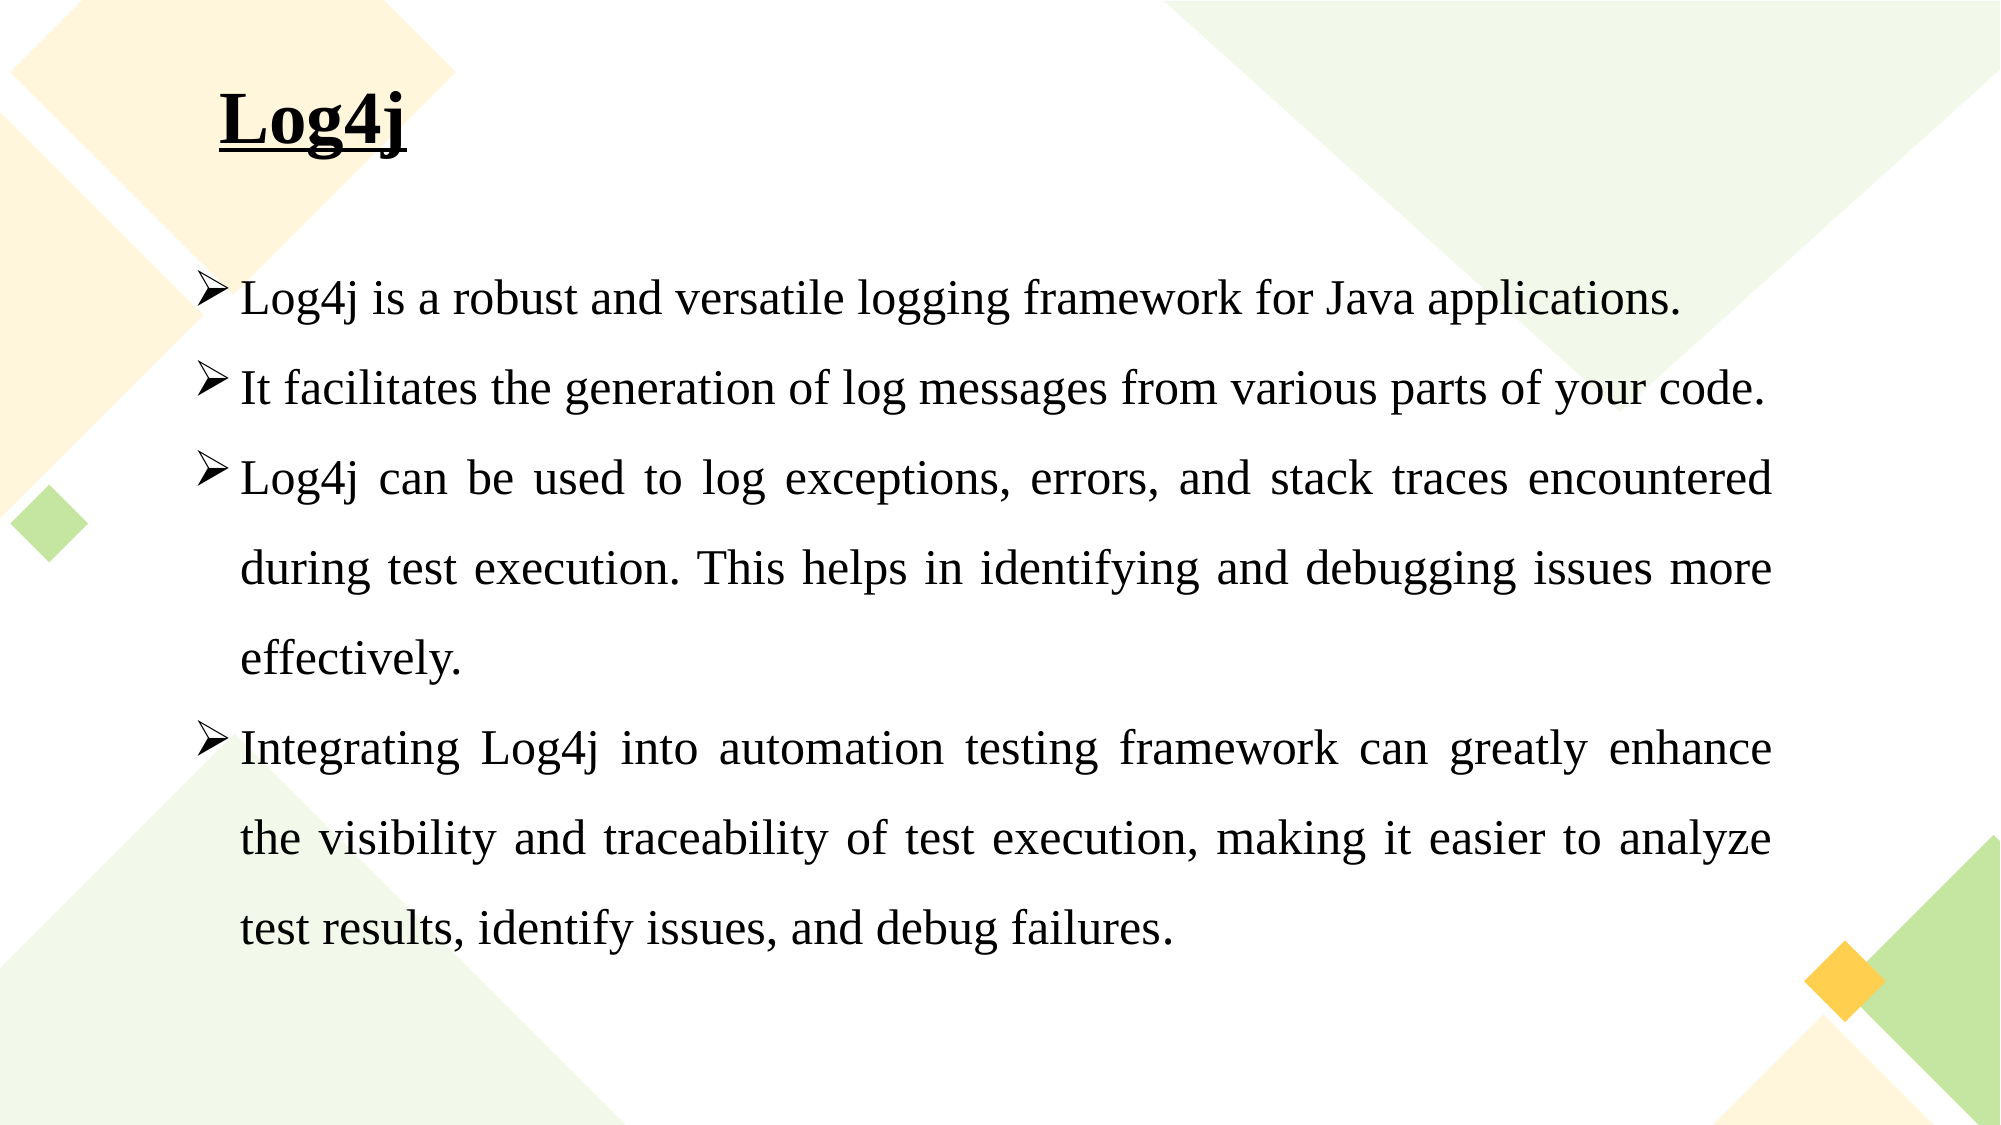

Log4j

Log4j is a robust and versatile logging framework for Java applications.
It facilitates the generation of log messages from various parts of your code.
Log4j can be used to log exceptions, errors, and stack traces encountered during test execution. This helps in identifying and debugging issues more effectively.
Integrating Log4j into automation testing framework can greatly enhance the visibility and traceability of test execution, making it easier to analyze test results, identify issues, and debug failures.